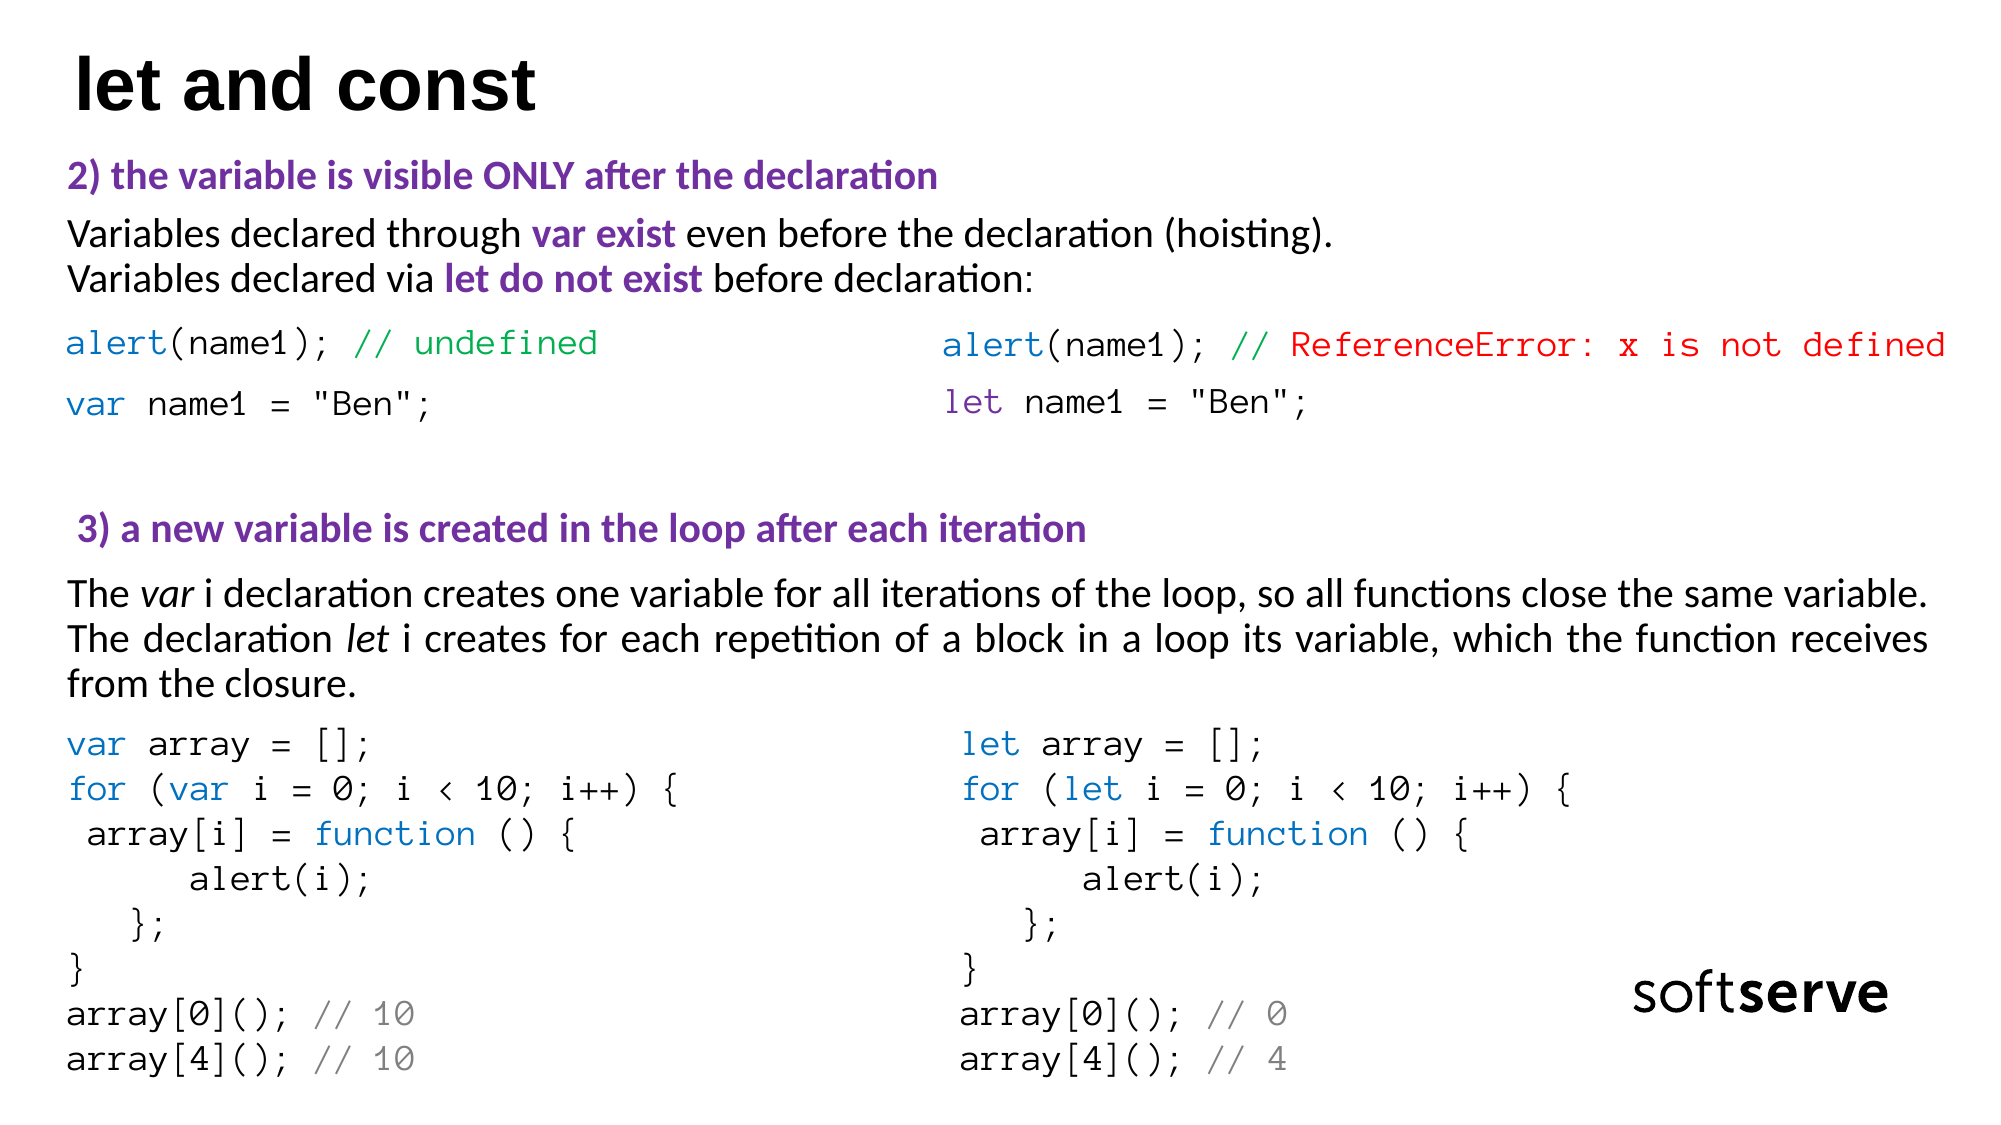

# let and const
2) the variable is visible ONLY after the declaration
Variables declared through var exist even before the declaration (hoisting).
Variables declared via let do not exist before declaration:
alert(name1); // undefined
var name1 = "Ben";

 3) a new variable is created in the loop after each iteration
The var i declaration creates one variable for all iterations of the loop, so all functions close the same variable. The declaration let i creates for each repetition of a block in a loop its variable, which the function receives from the closure.

alert(name1); // ReferenceError: x is not defined
let name1 = "Ben";
var array = [];
for (var i = 0; i < 10; i++) {
 array[i] = function () {
      alert(i);
   };
}
array[0](); // 10
array[4](); // 10
let array = [];
for (let i = 0; i < 10; i++) {
 array[i] = function () {
      alert(i);
   };
}
array[0](); // 0
array[4](); // 4